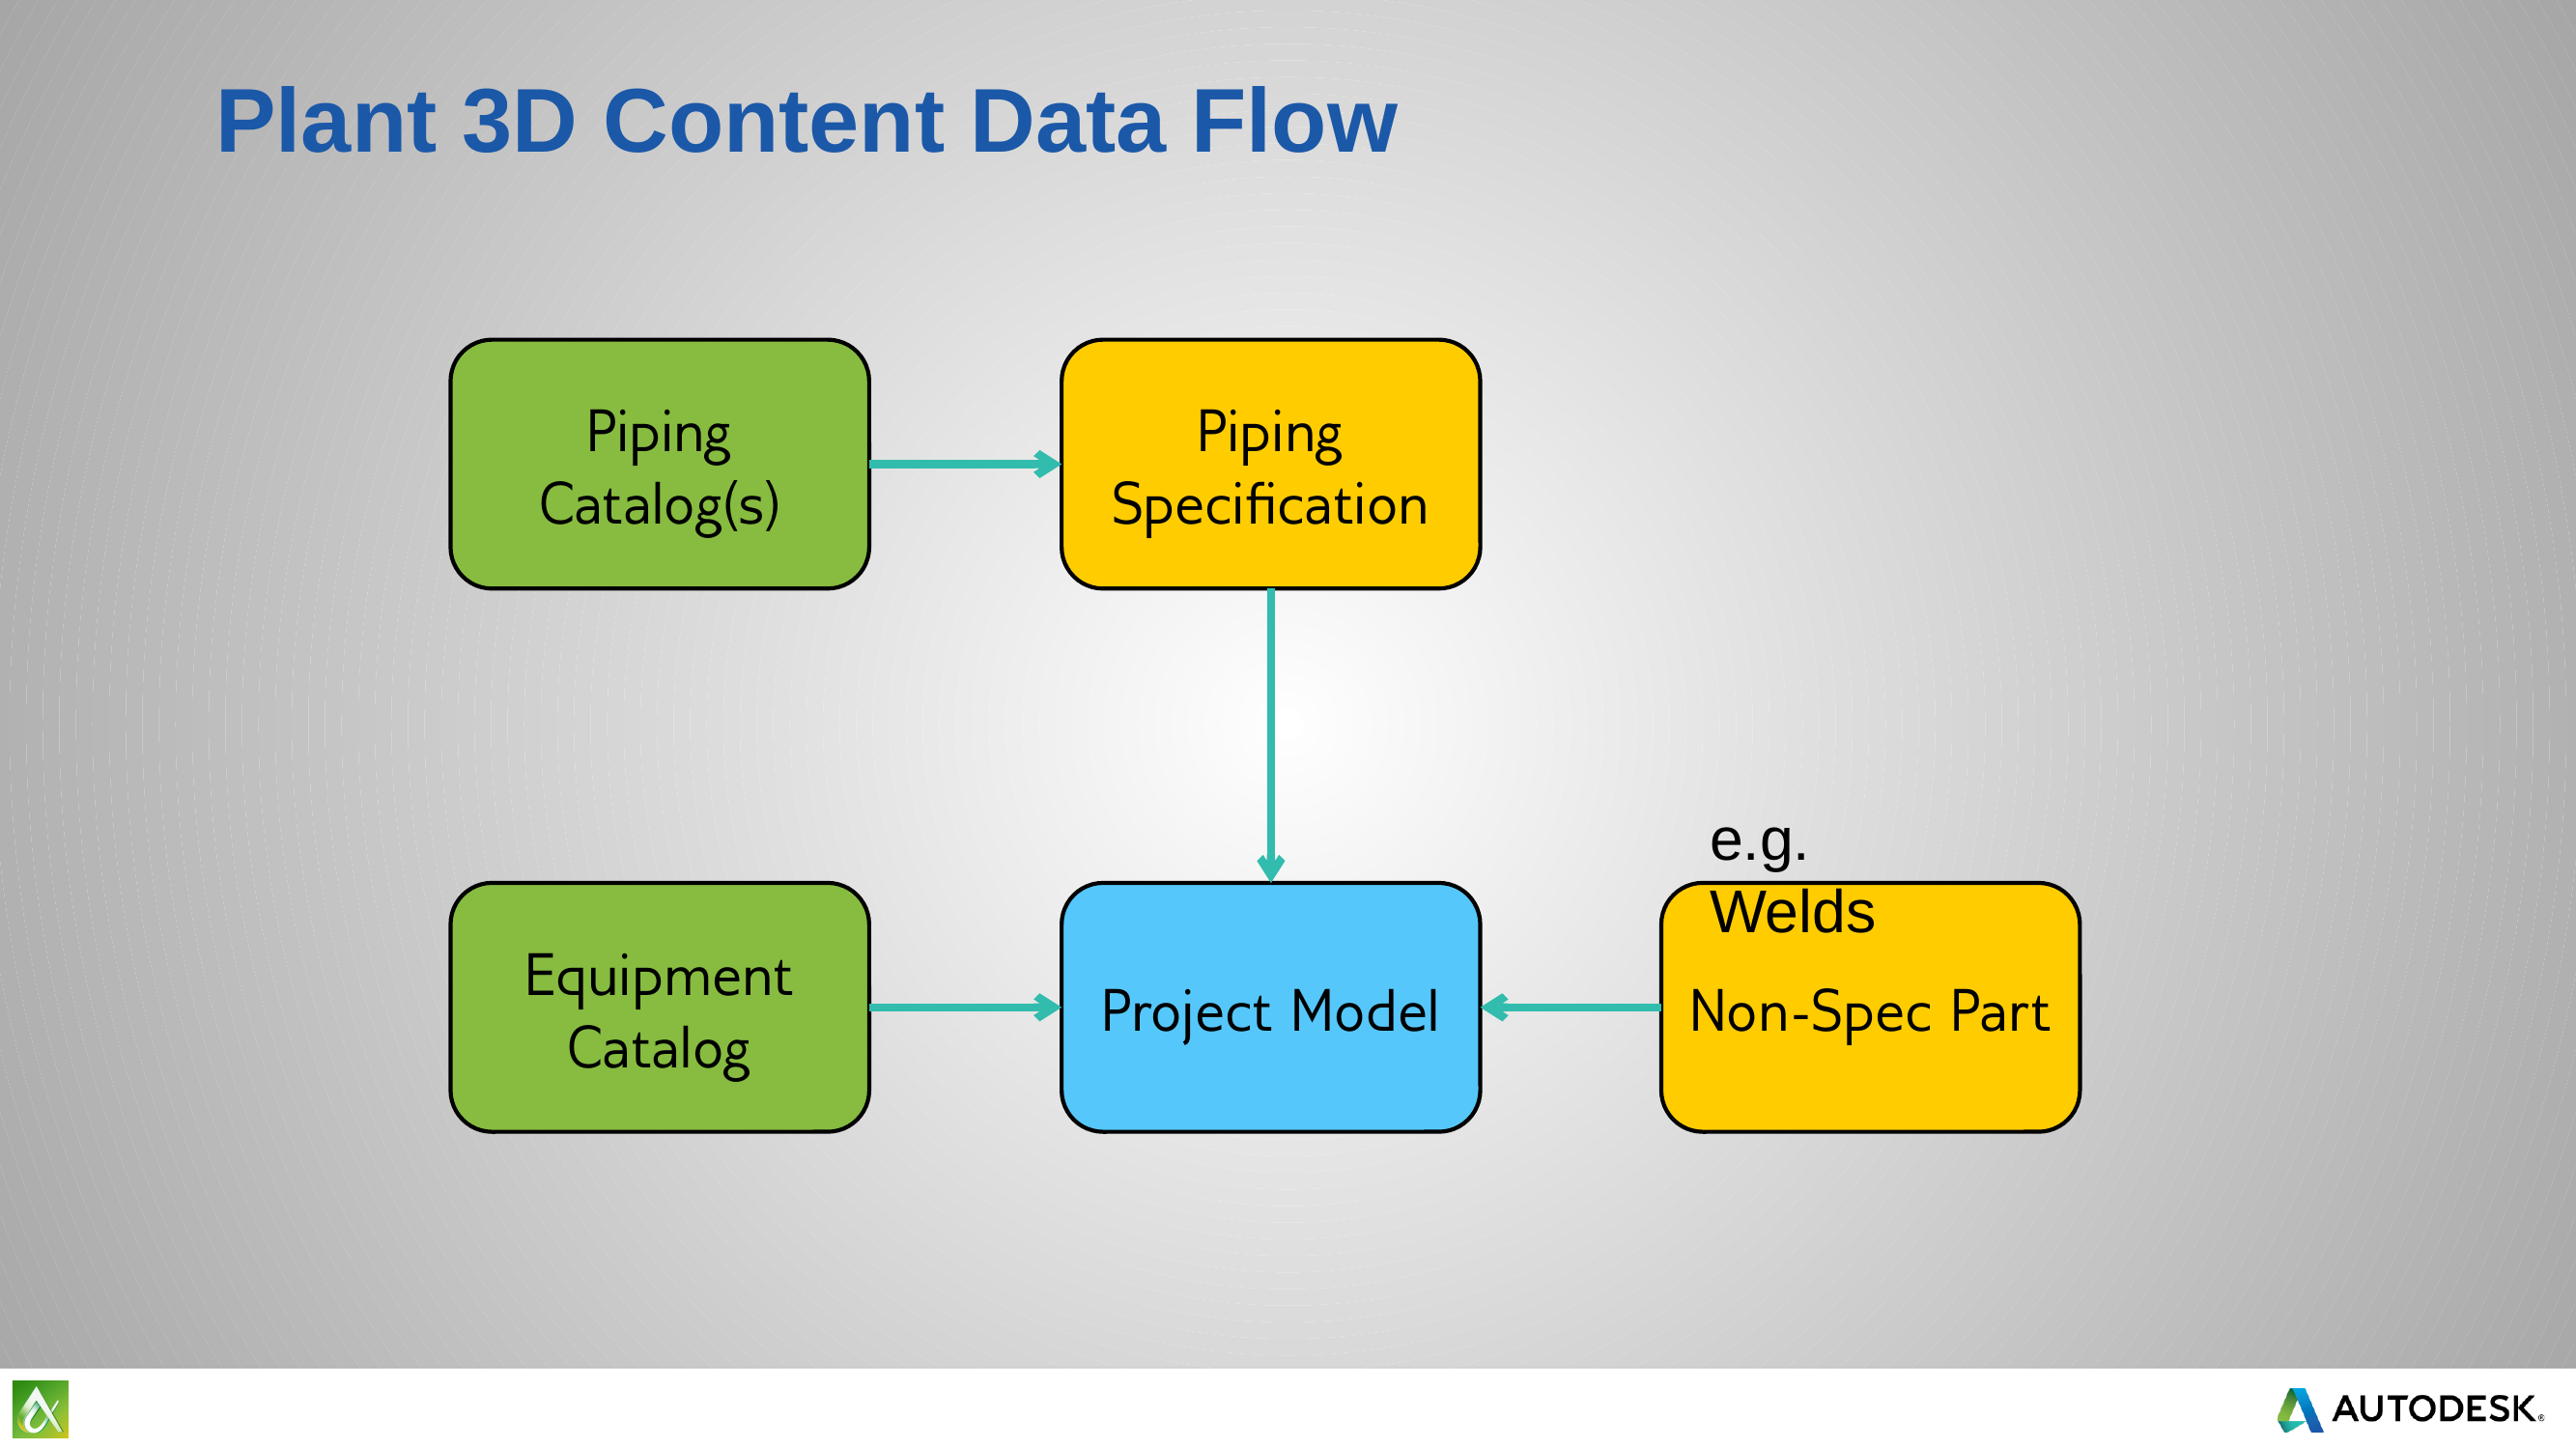

# Plant 3D Content Data Flow
Piping
Catalog(s)
Piping
Specification
e.g. Welds
Equipment
Catalog
Project Model
Non-Spec Part